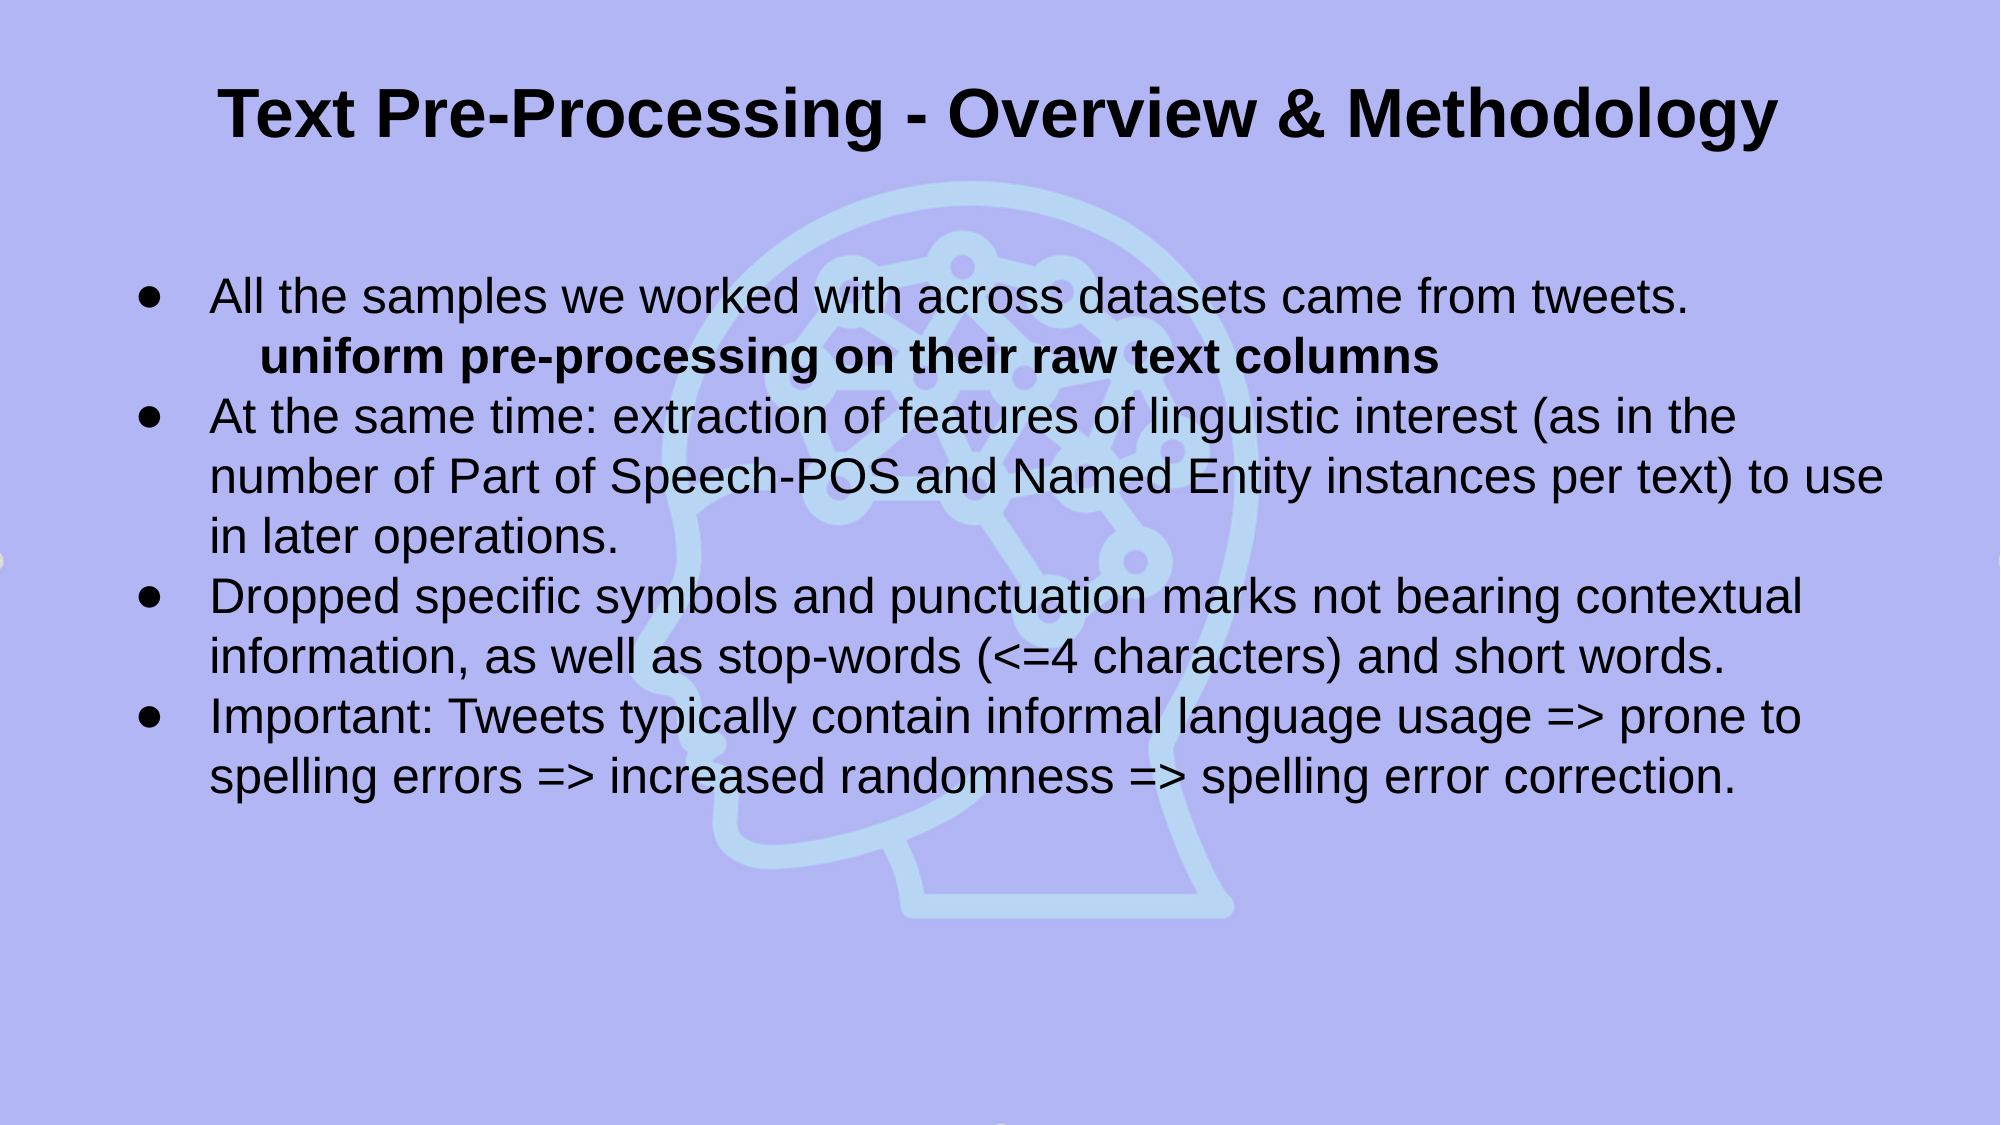

# Text Pre-Processing - Overview & Methodology

All the samples we worked with across datasets came from tweets.
	uniform pre-processing on their raw text columns
At the same time: extraction of features of linguistic interest (as in the number of Part of Speech-POS and Named Entity instances per text) to use in later operations.
Dropped specific symbols and punctuation marks not bearing contextual information, as well as stop-words (<=4 characters) and short words.
Important: Tweets typically contain informal language usage => prone to spelling errors => increased randomness => spelling error correction.